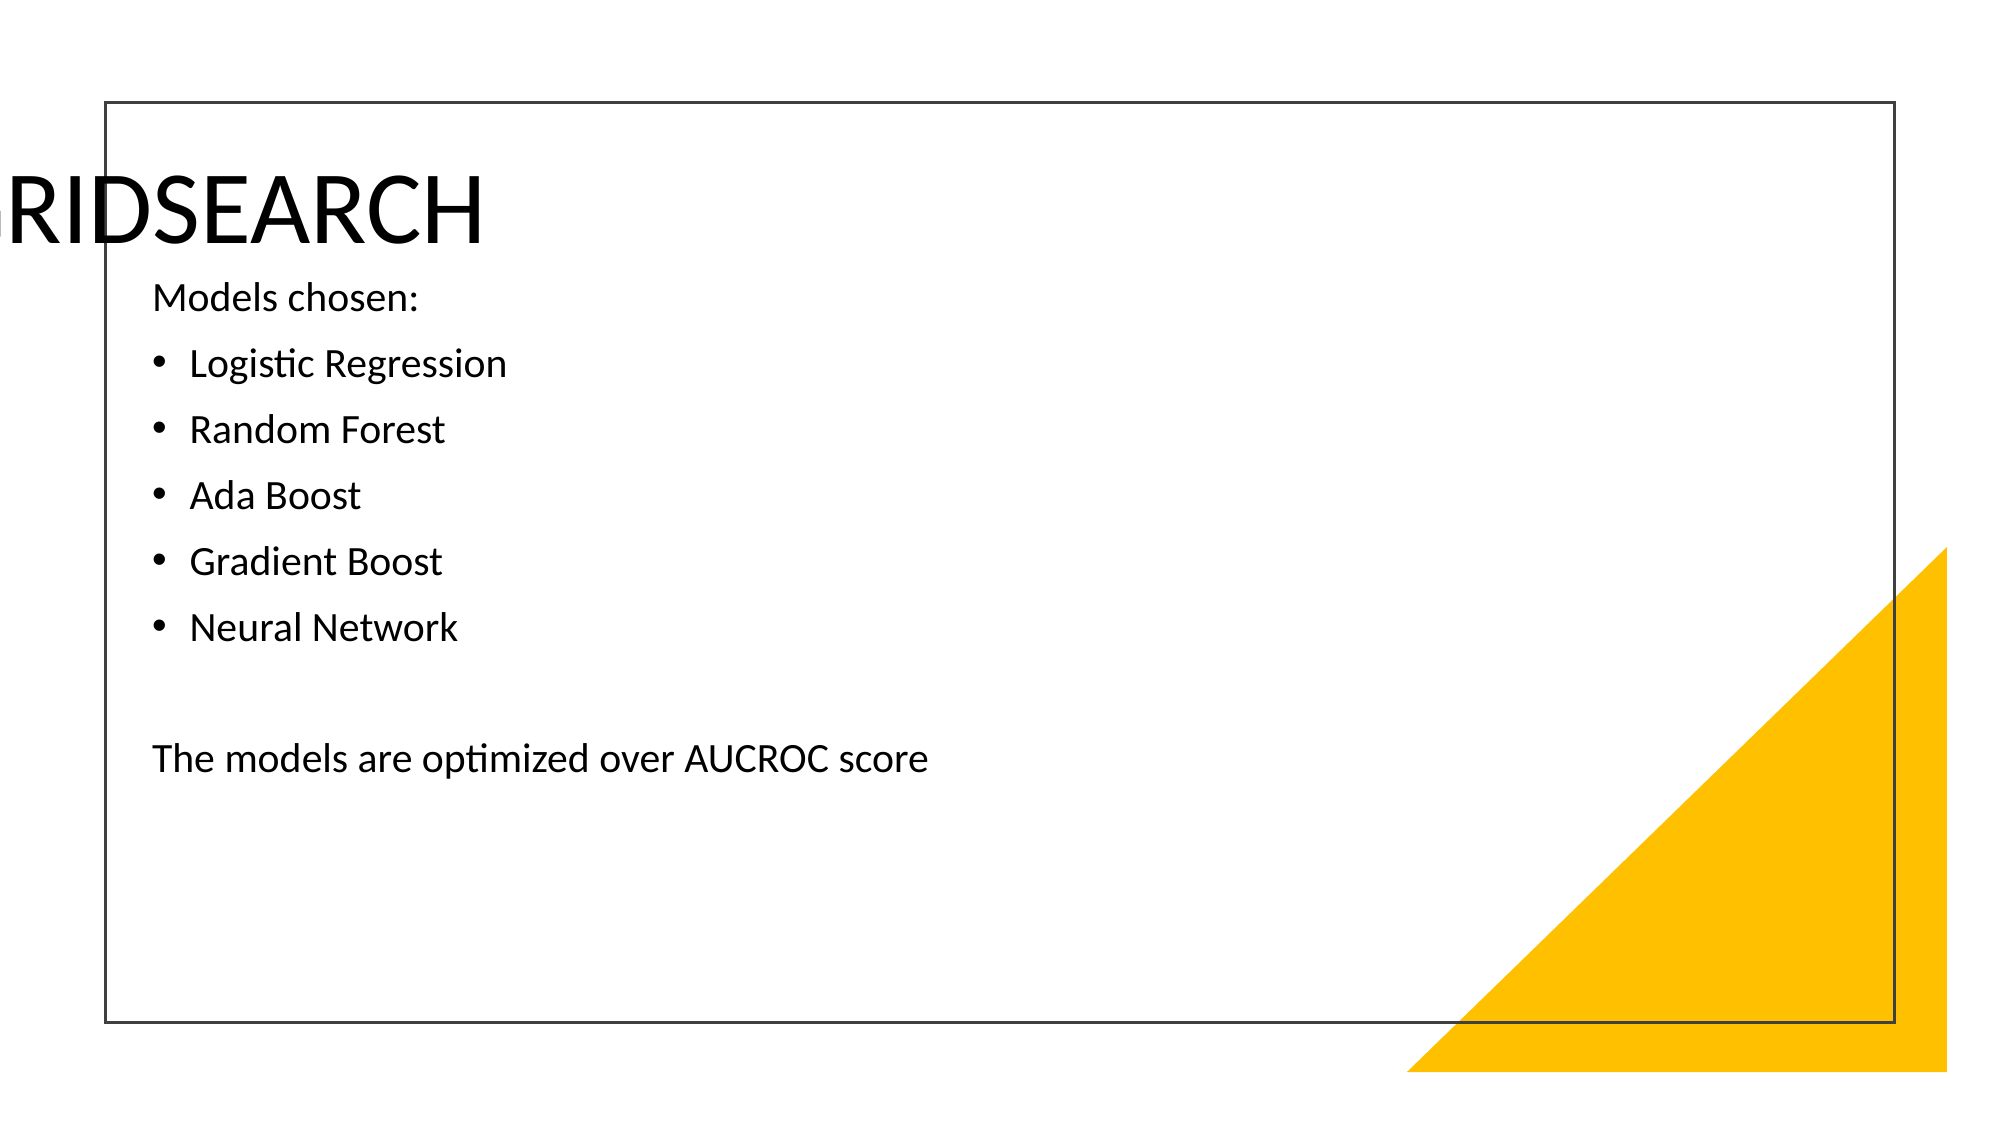

# GRIDSEARCH
Models chosen:
Logistic Regression
Random Forest
Ada Boost
Gradient Boost
Neural Network

The models are optimized over AUCROC score